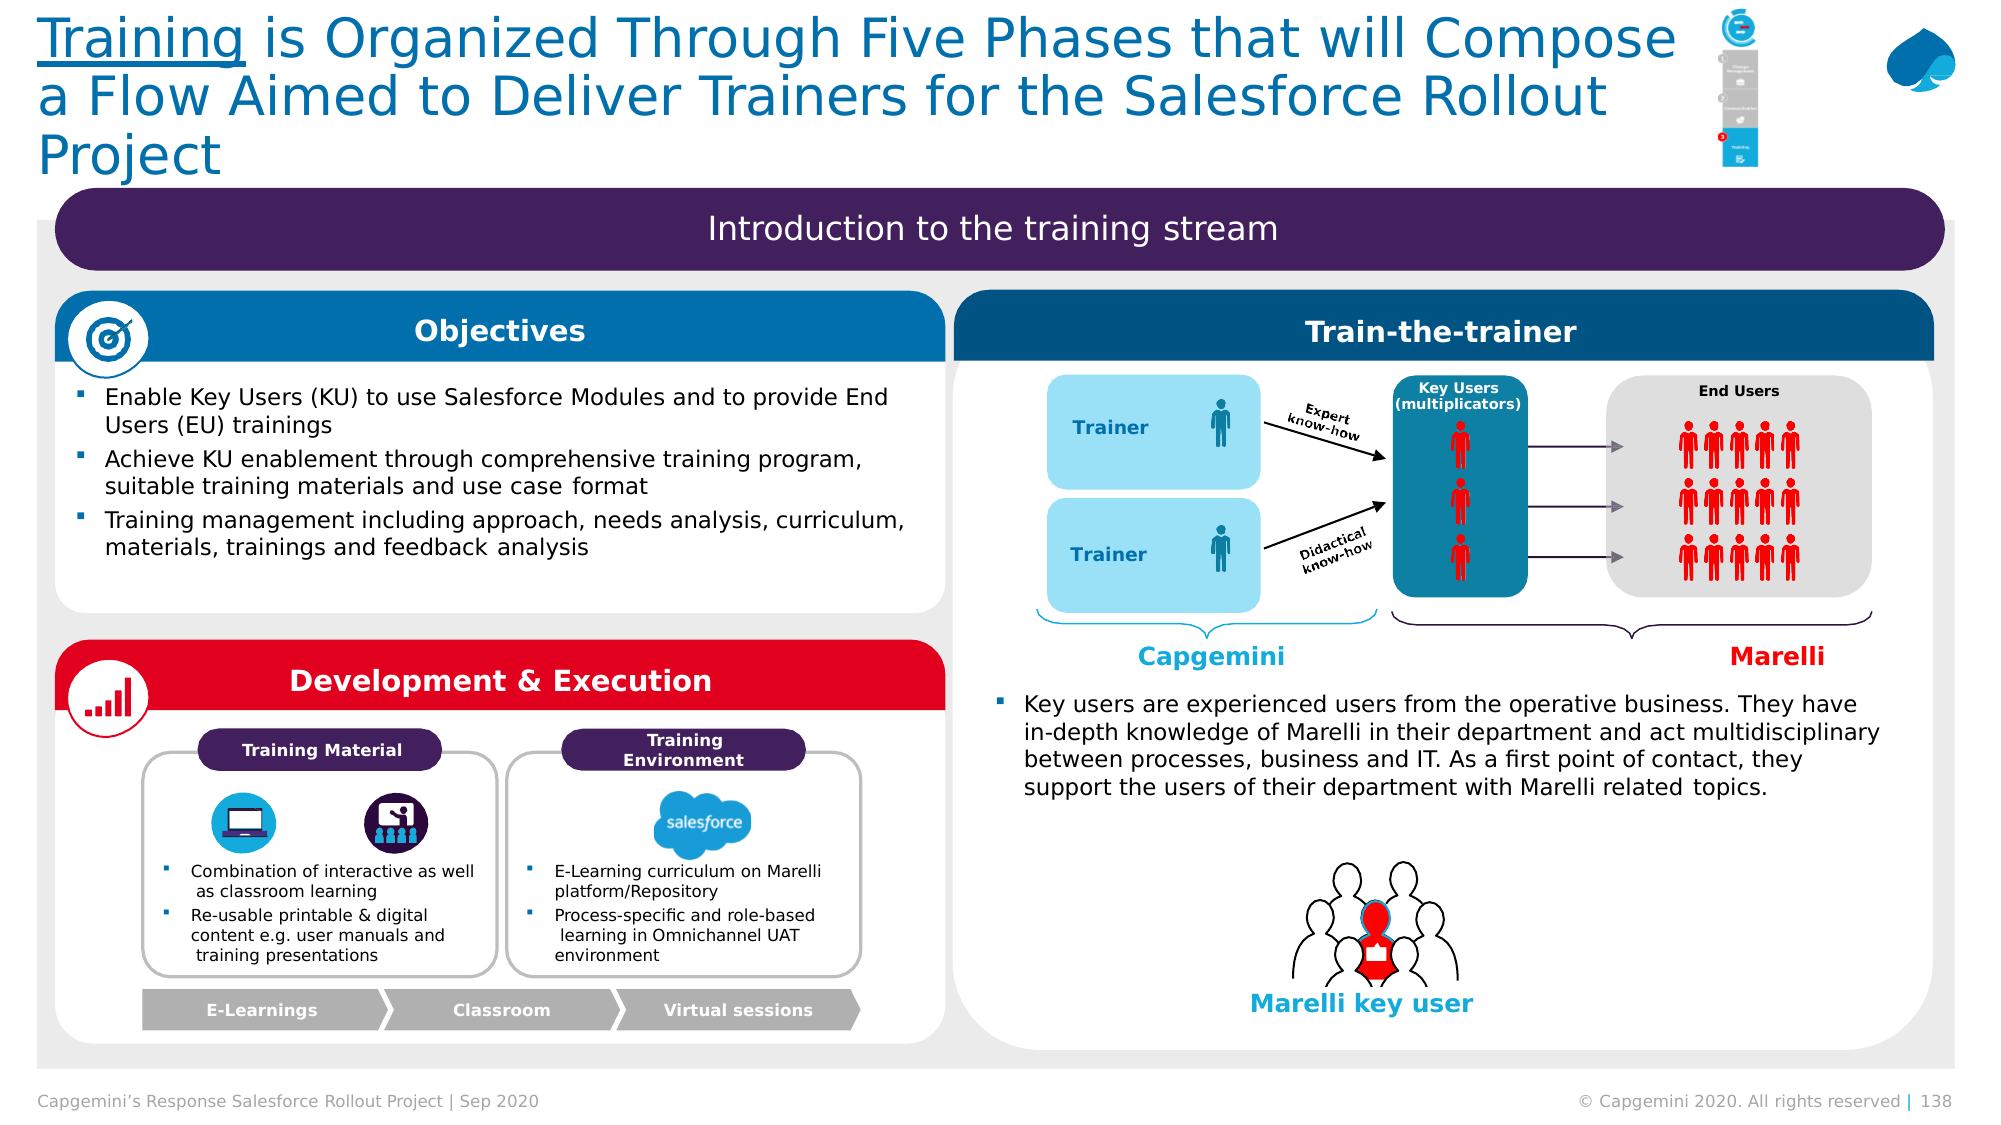

# Training is Organized Through Five Phases that will Compose  a Flow Aimed to Deliver Trainers for the Salesforce Rollout  Project

Introduction to the training stream

Objectives
Train-the-trainer

Key Users  (multiplicators)
End Users
Enable Key Users (KU) to use Salesforce Modules and to provide End  Users (EU) trainings
Achieve KU enablement through comprehensive training program,  suitable training materials and use case format
Training management including approach, needs analysis, curriculum,  materials, trainings and feedback analysis

Trainer

Trainer

Capgemini	Marelli
Key users are experienced users from the operative business. They have  in-depth knowledge of Marelli in their department and act multidisciplinary  between processes, business and IT. As a first point of contact, they  support the users of their department with Marelli related topics.

Development & Execution

Training  Environment

Training Material

Combination of interactive as well  as classroom learning
Re-usable printable & digital  content e.g. user manuals and  training presentations
E-Learning curriculum on Marelli  platform/Repository
Process-specific and role-based  learning in Omnichannel UAT  environment

Marelli key user

E-Learnings
Classroom
Virtual sessions
Capgemini’s Response Salesforce Rollout Project | Sep 2020
© Capgemini 2020. All rights reserved | 138